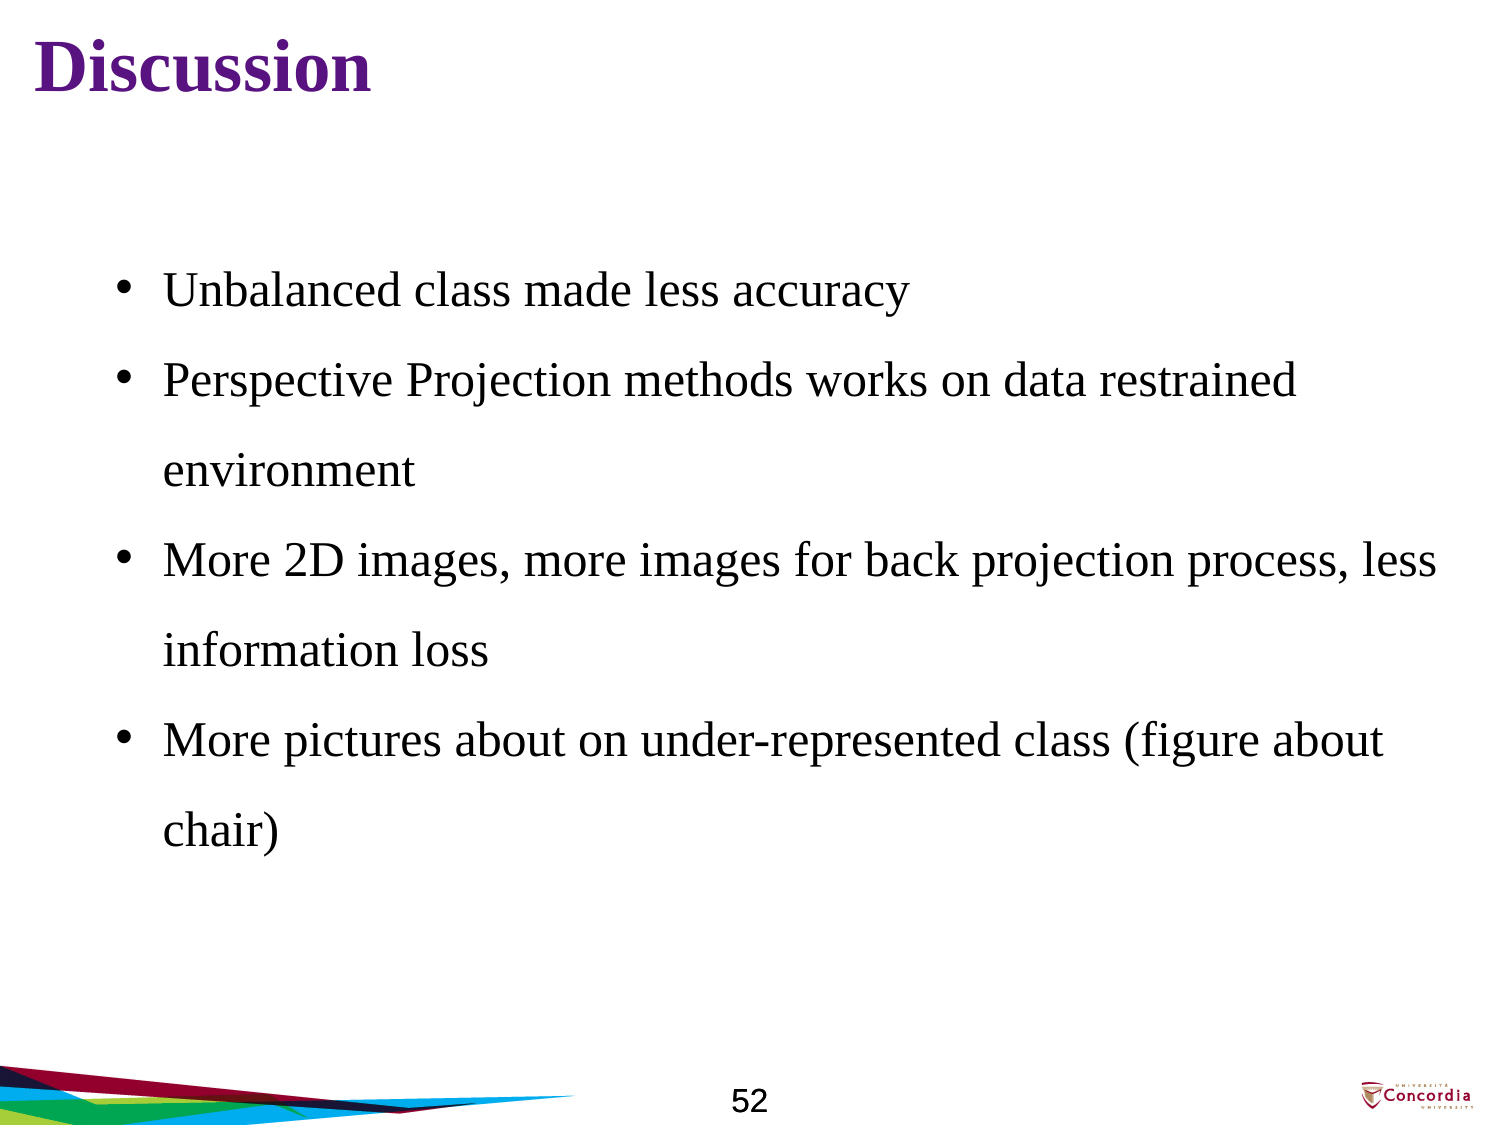

Discussion
Unbalanced class made less accuracy
Perspective Projection methods works on data restrained environment
More 2D images, more images for back projection process, less information loss
More pictures about on under-represented class (figure about chair)

#